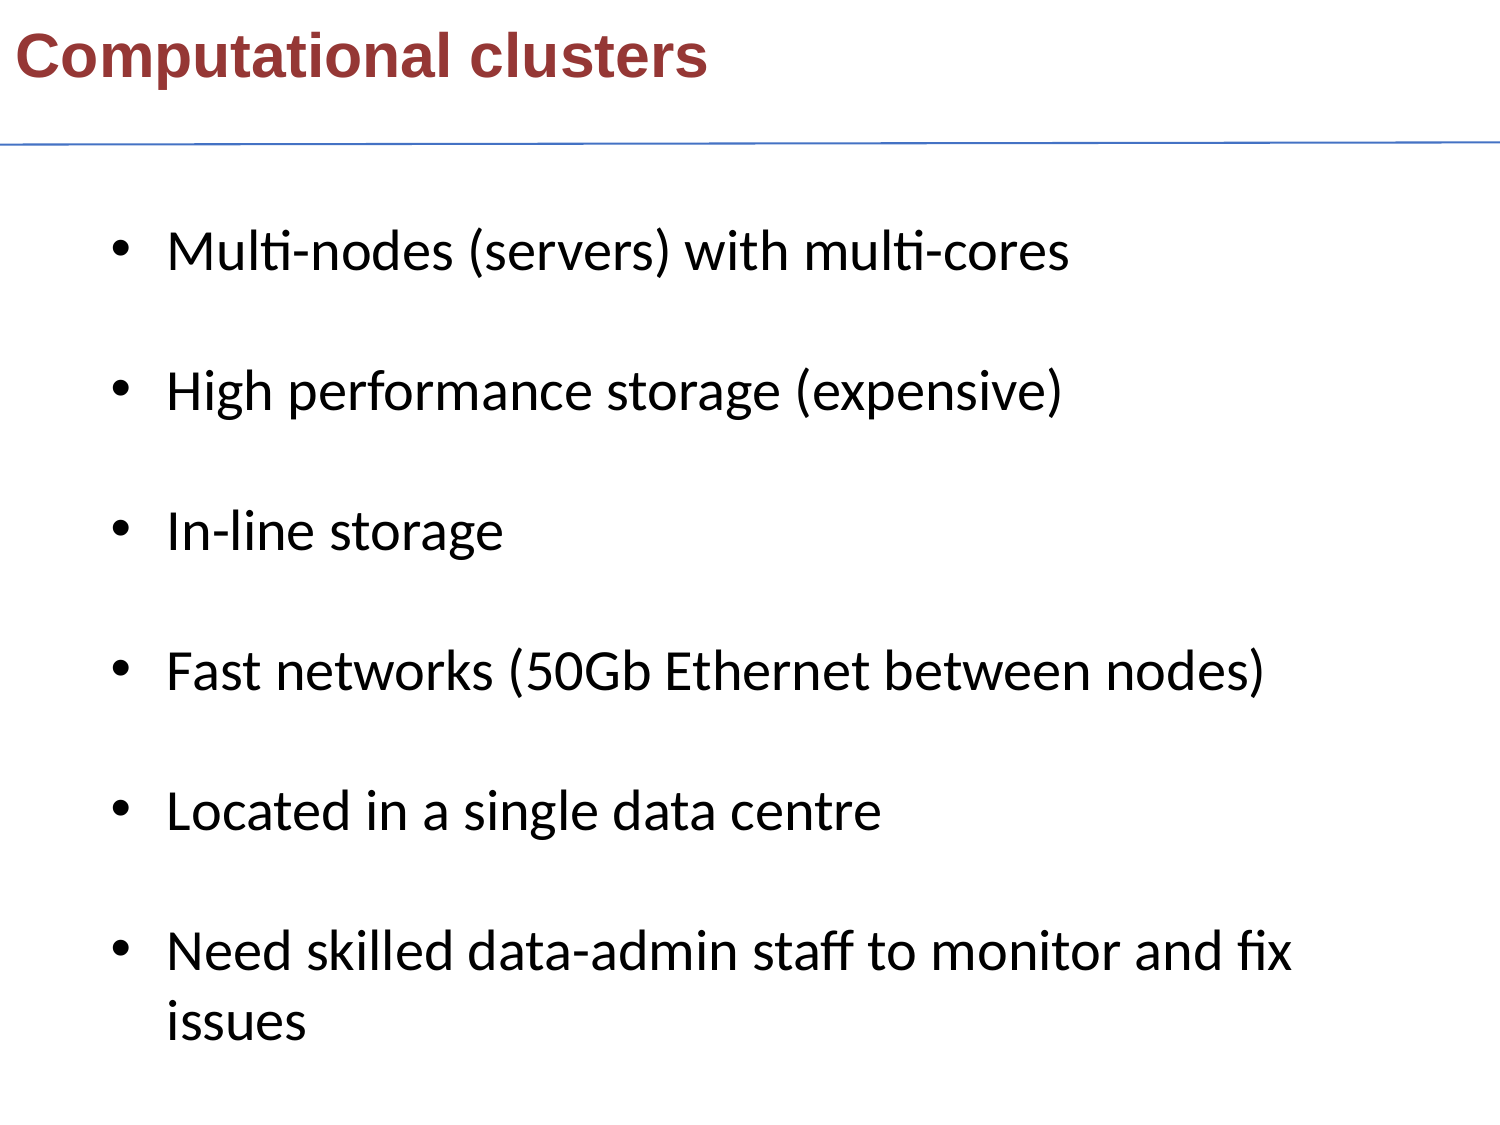

Computational clusters
Multi-nodes (servers) with multi-cores

High performance storage (expensive)

In-line storage

Fast networks (50Gb Ethernet between nodes)

Located in a single data centre

Need skilled data-admin staff to monitor and fix issues